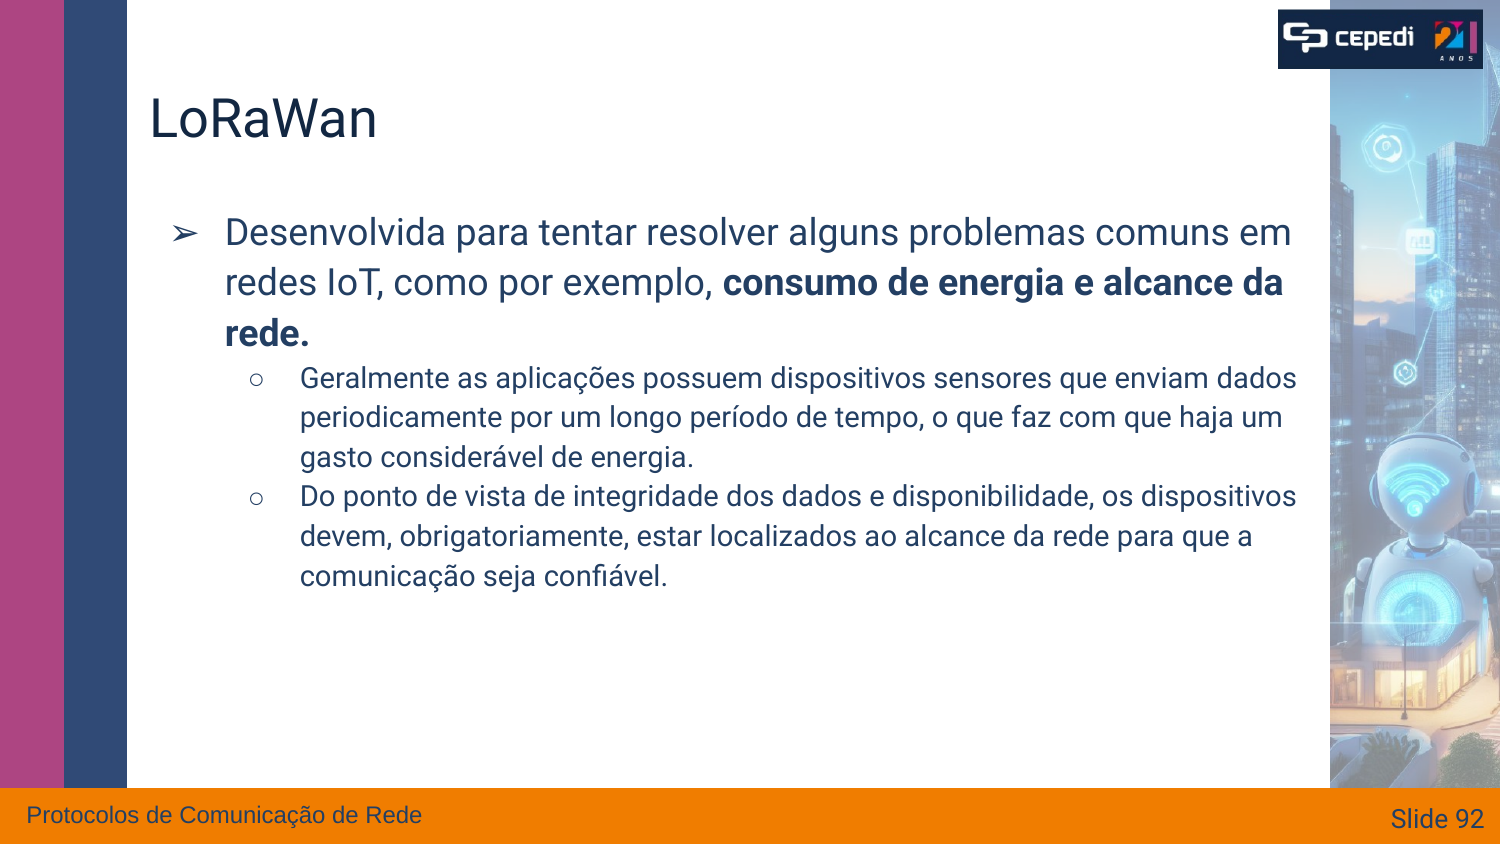

# LoRaWan
Desenvolvida para tentar resolver alguns problemas comuns em redes IoT, como por exemplo, consumo de energia e alcance da rede.
Geralmente as aplicações possuem dispositivos sensores que enviam dados periodicamente por um longo período de tempo, o que faz com que haja um gasto considerável de energia.
Do ponto de vista de integridade dos dados e disponibilidade, os dispositivos devem, obrigatoriamente, estar localizados ao alcance da rede para que a comunicação seja confiável.
Protocolos de Comunicação de Rede
Slide 92